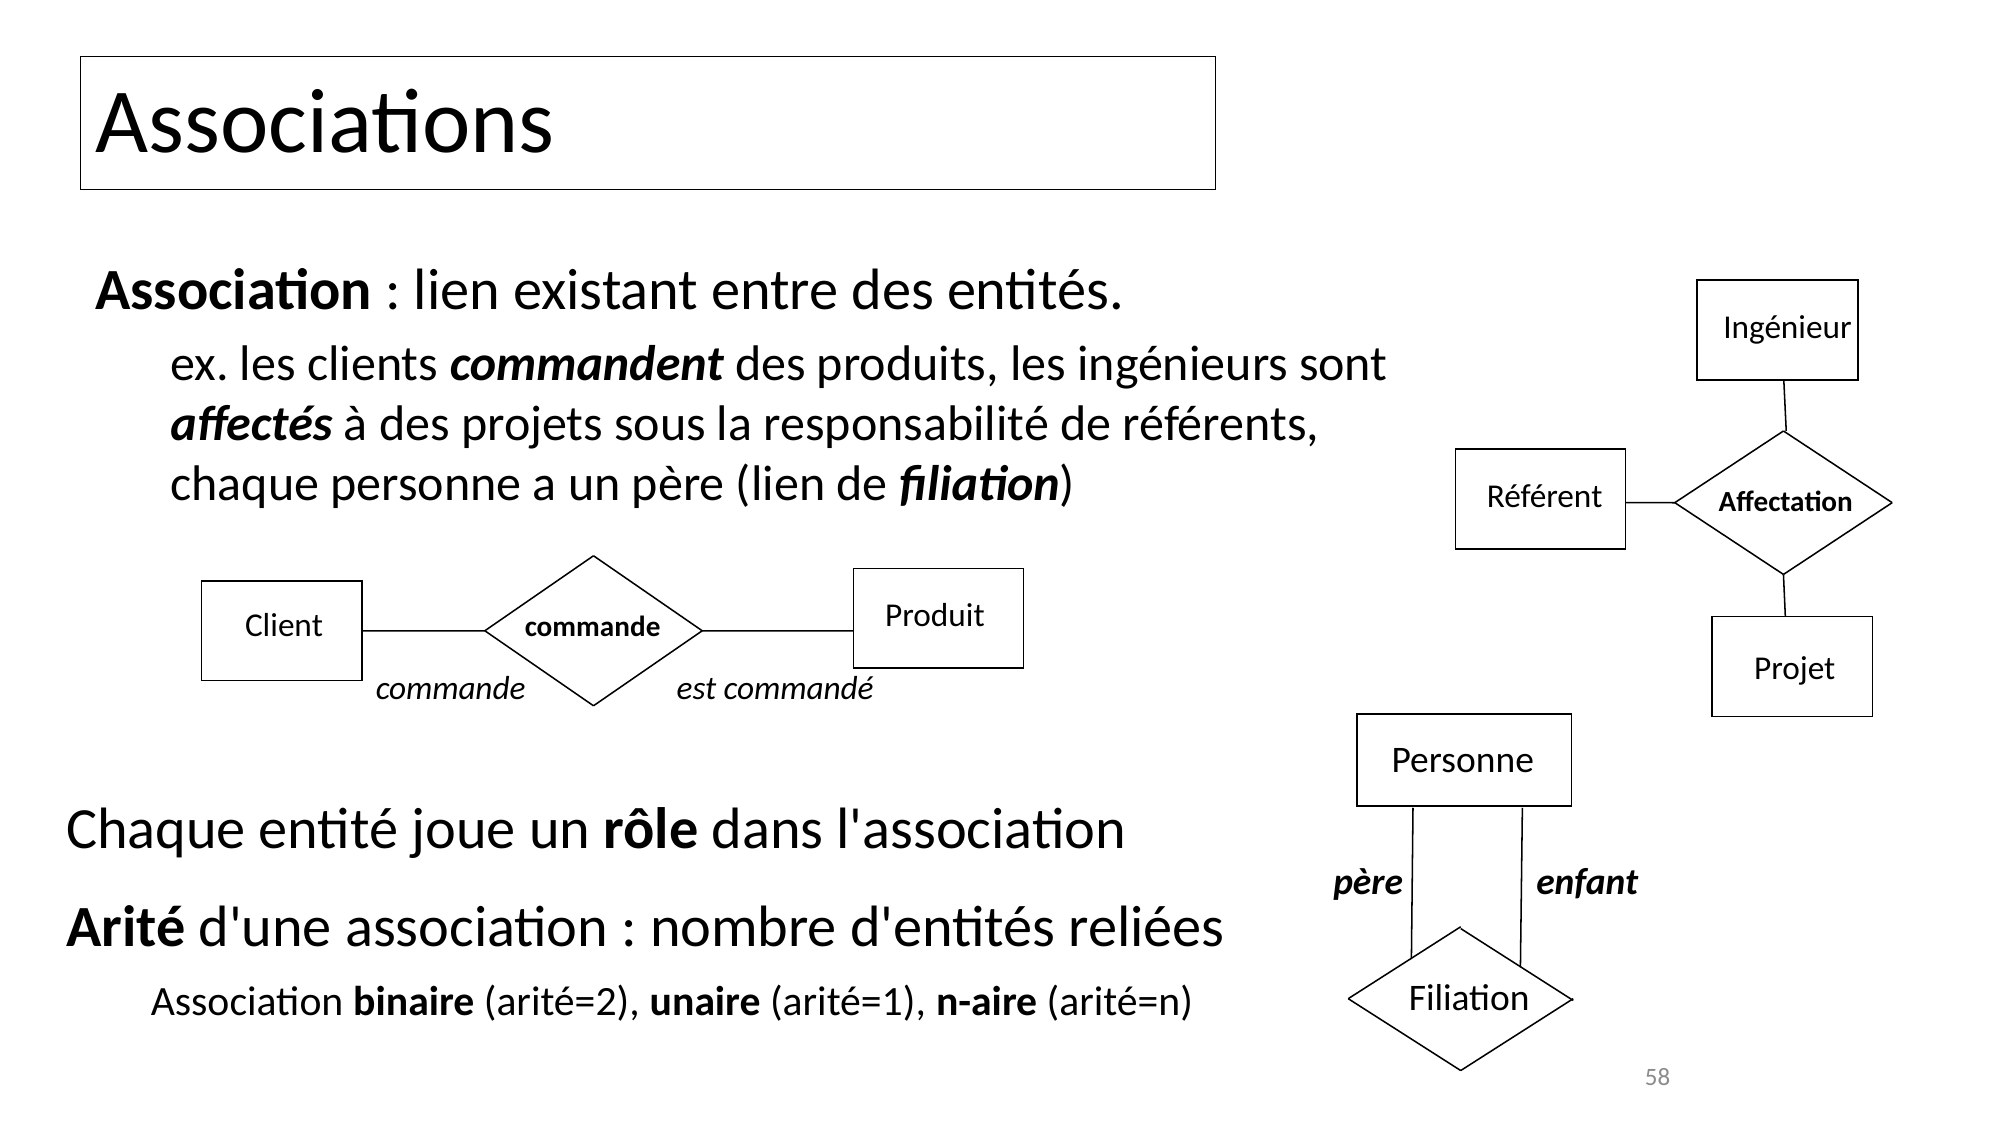

# Associations
Association : lien existant entre des entités.
ex. les clients commandent des produits, les ingénieurs sont affectés à des projets sous la responsabilité de référents, chaque personne a un père (lien de filiation)

Ingénieur

Référent
Affectation

Projet

Produit
Client
commande

commande
est commandé

Personne

père
enfant

Filiation
Chaque entité joue un rôle dans l'association
Arité d'une association : nombre d'entités reliées
 Association binaire (arité=2), unaire (arité=1), n-aire (arité=n)
58